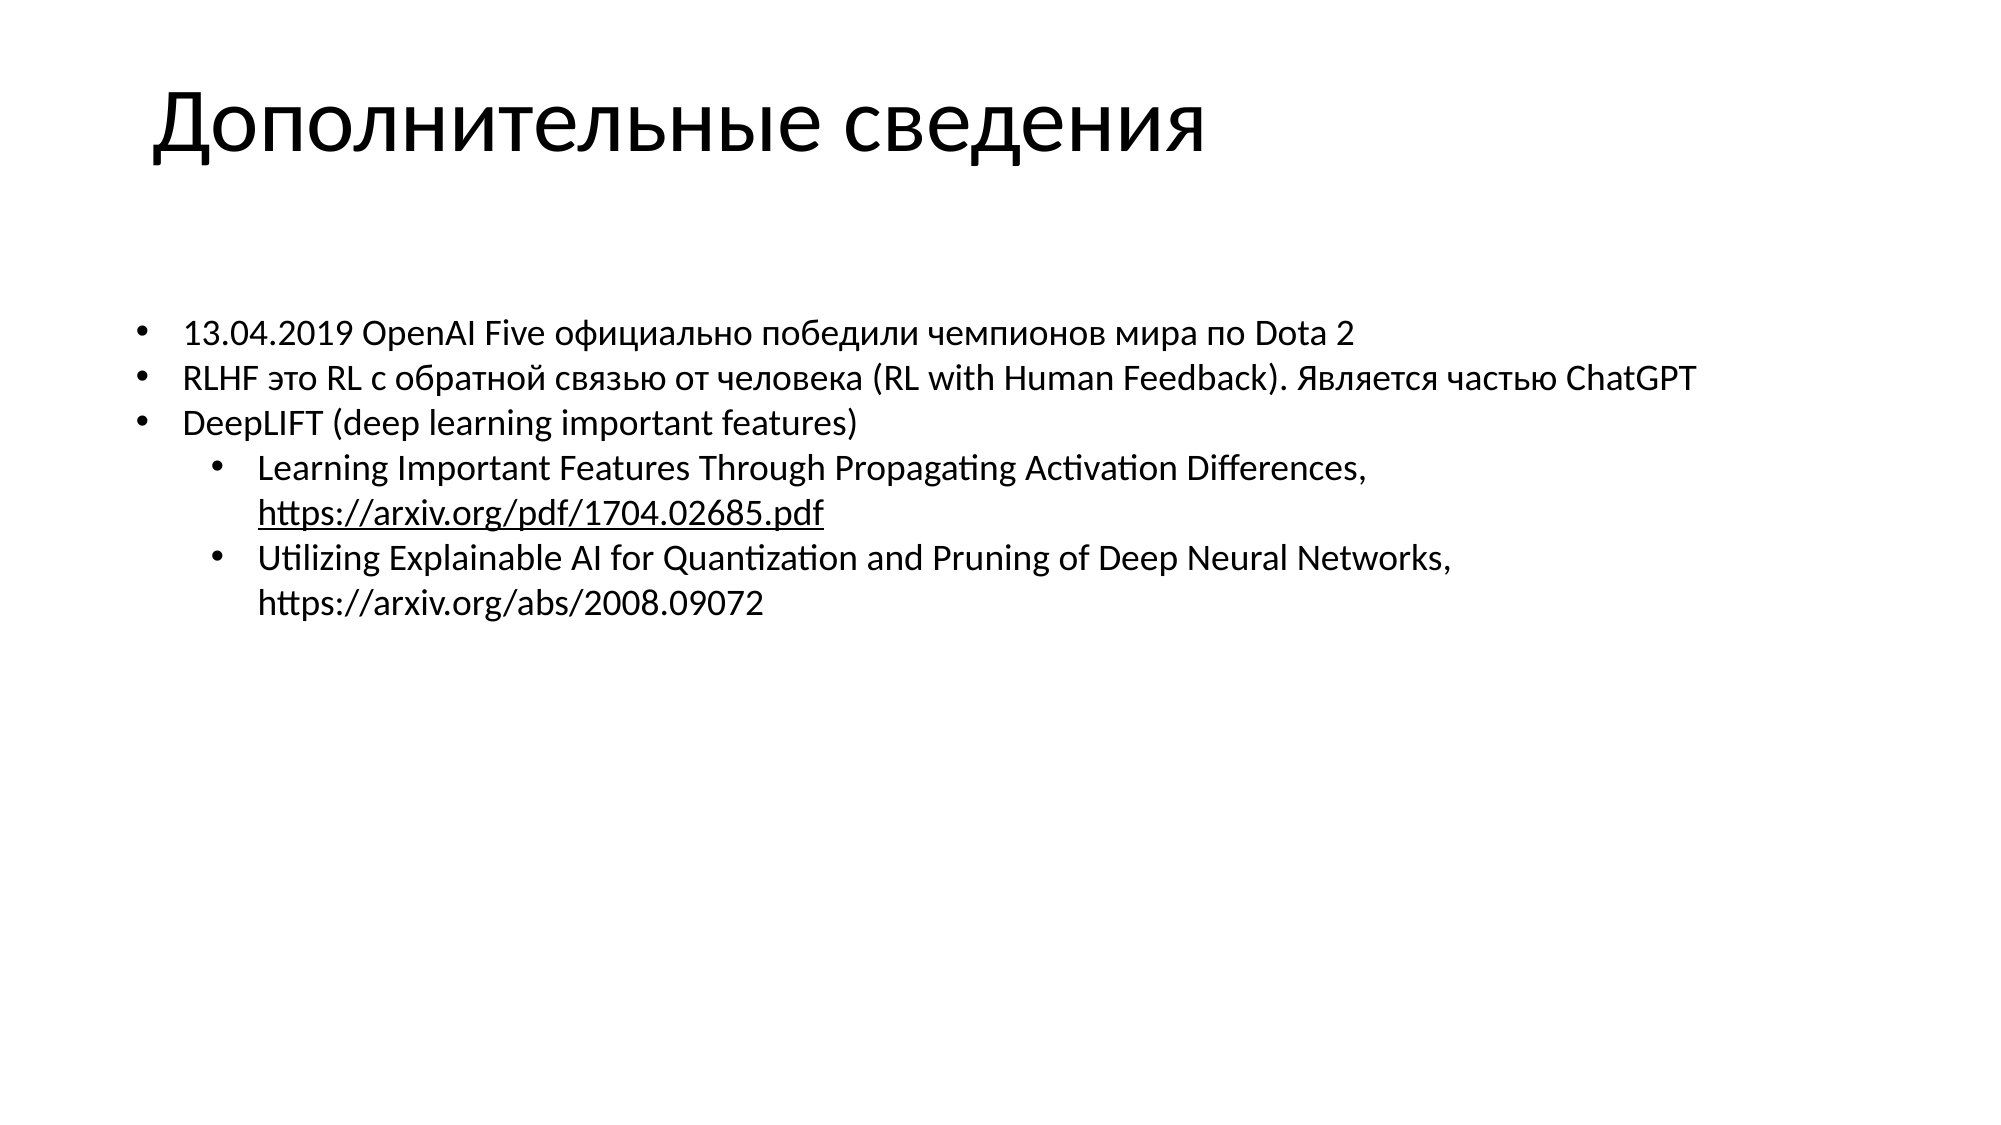

# Дополнительные сведения
13.04.2019 OpenAI Five официально победили чемпионов мира по Dota 2
RLHF это RL с обратной связью от человека (RL with Human Feedback). Является частью ChatGPT
DeepLIFT (deep learning important features)
Learning Important Features Through Propagating Activation Differences, https://arxiv.org/pdf/1704.02685.pdf
Utilizing Explainable AI for Quantization and Pruning of Deep Neural Networks, https://arxiv.org/abs/2008.09072